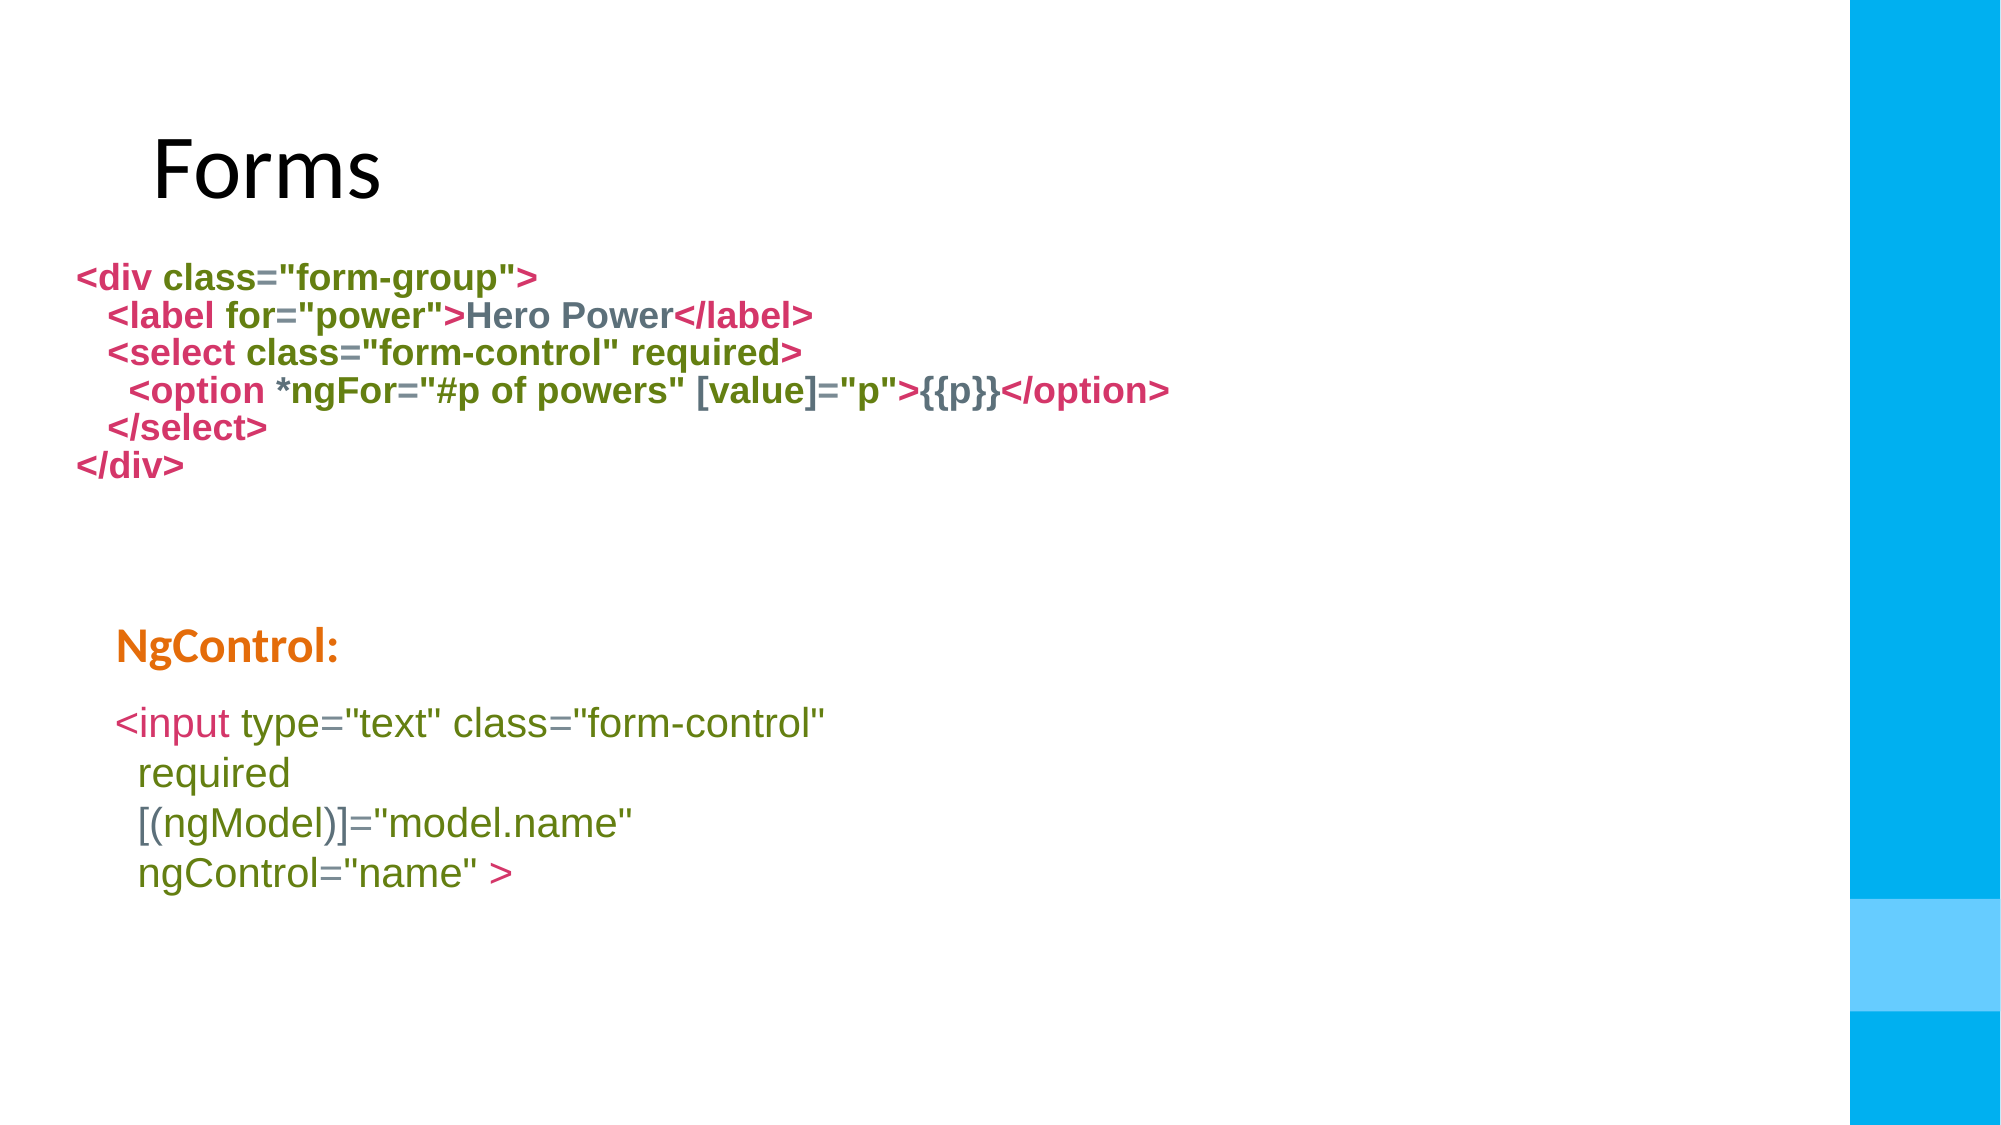

# Forms
<div class="form-group">
   <label for="power">Hero Power</label>
   <select class="form-control" required>
     <option *ngFor="#p of powers" [value]="p">{{p}}</option>
   </select>
</div>
NgControl:
<input type="text" class="form-control"
  required
  [(ngModel)]="model.name"
  ngControl="name" >